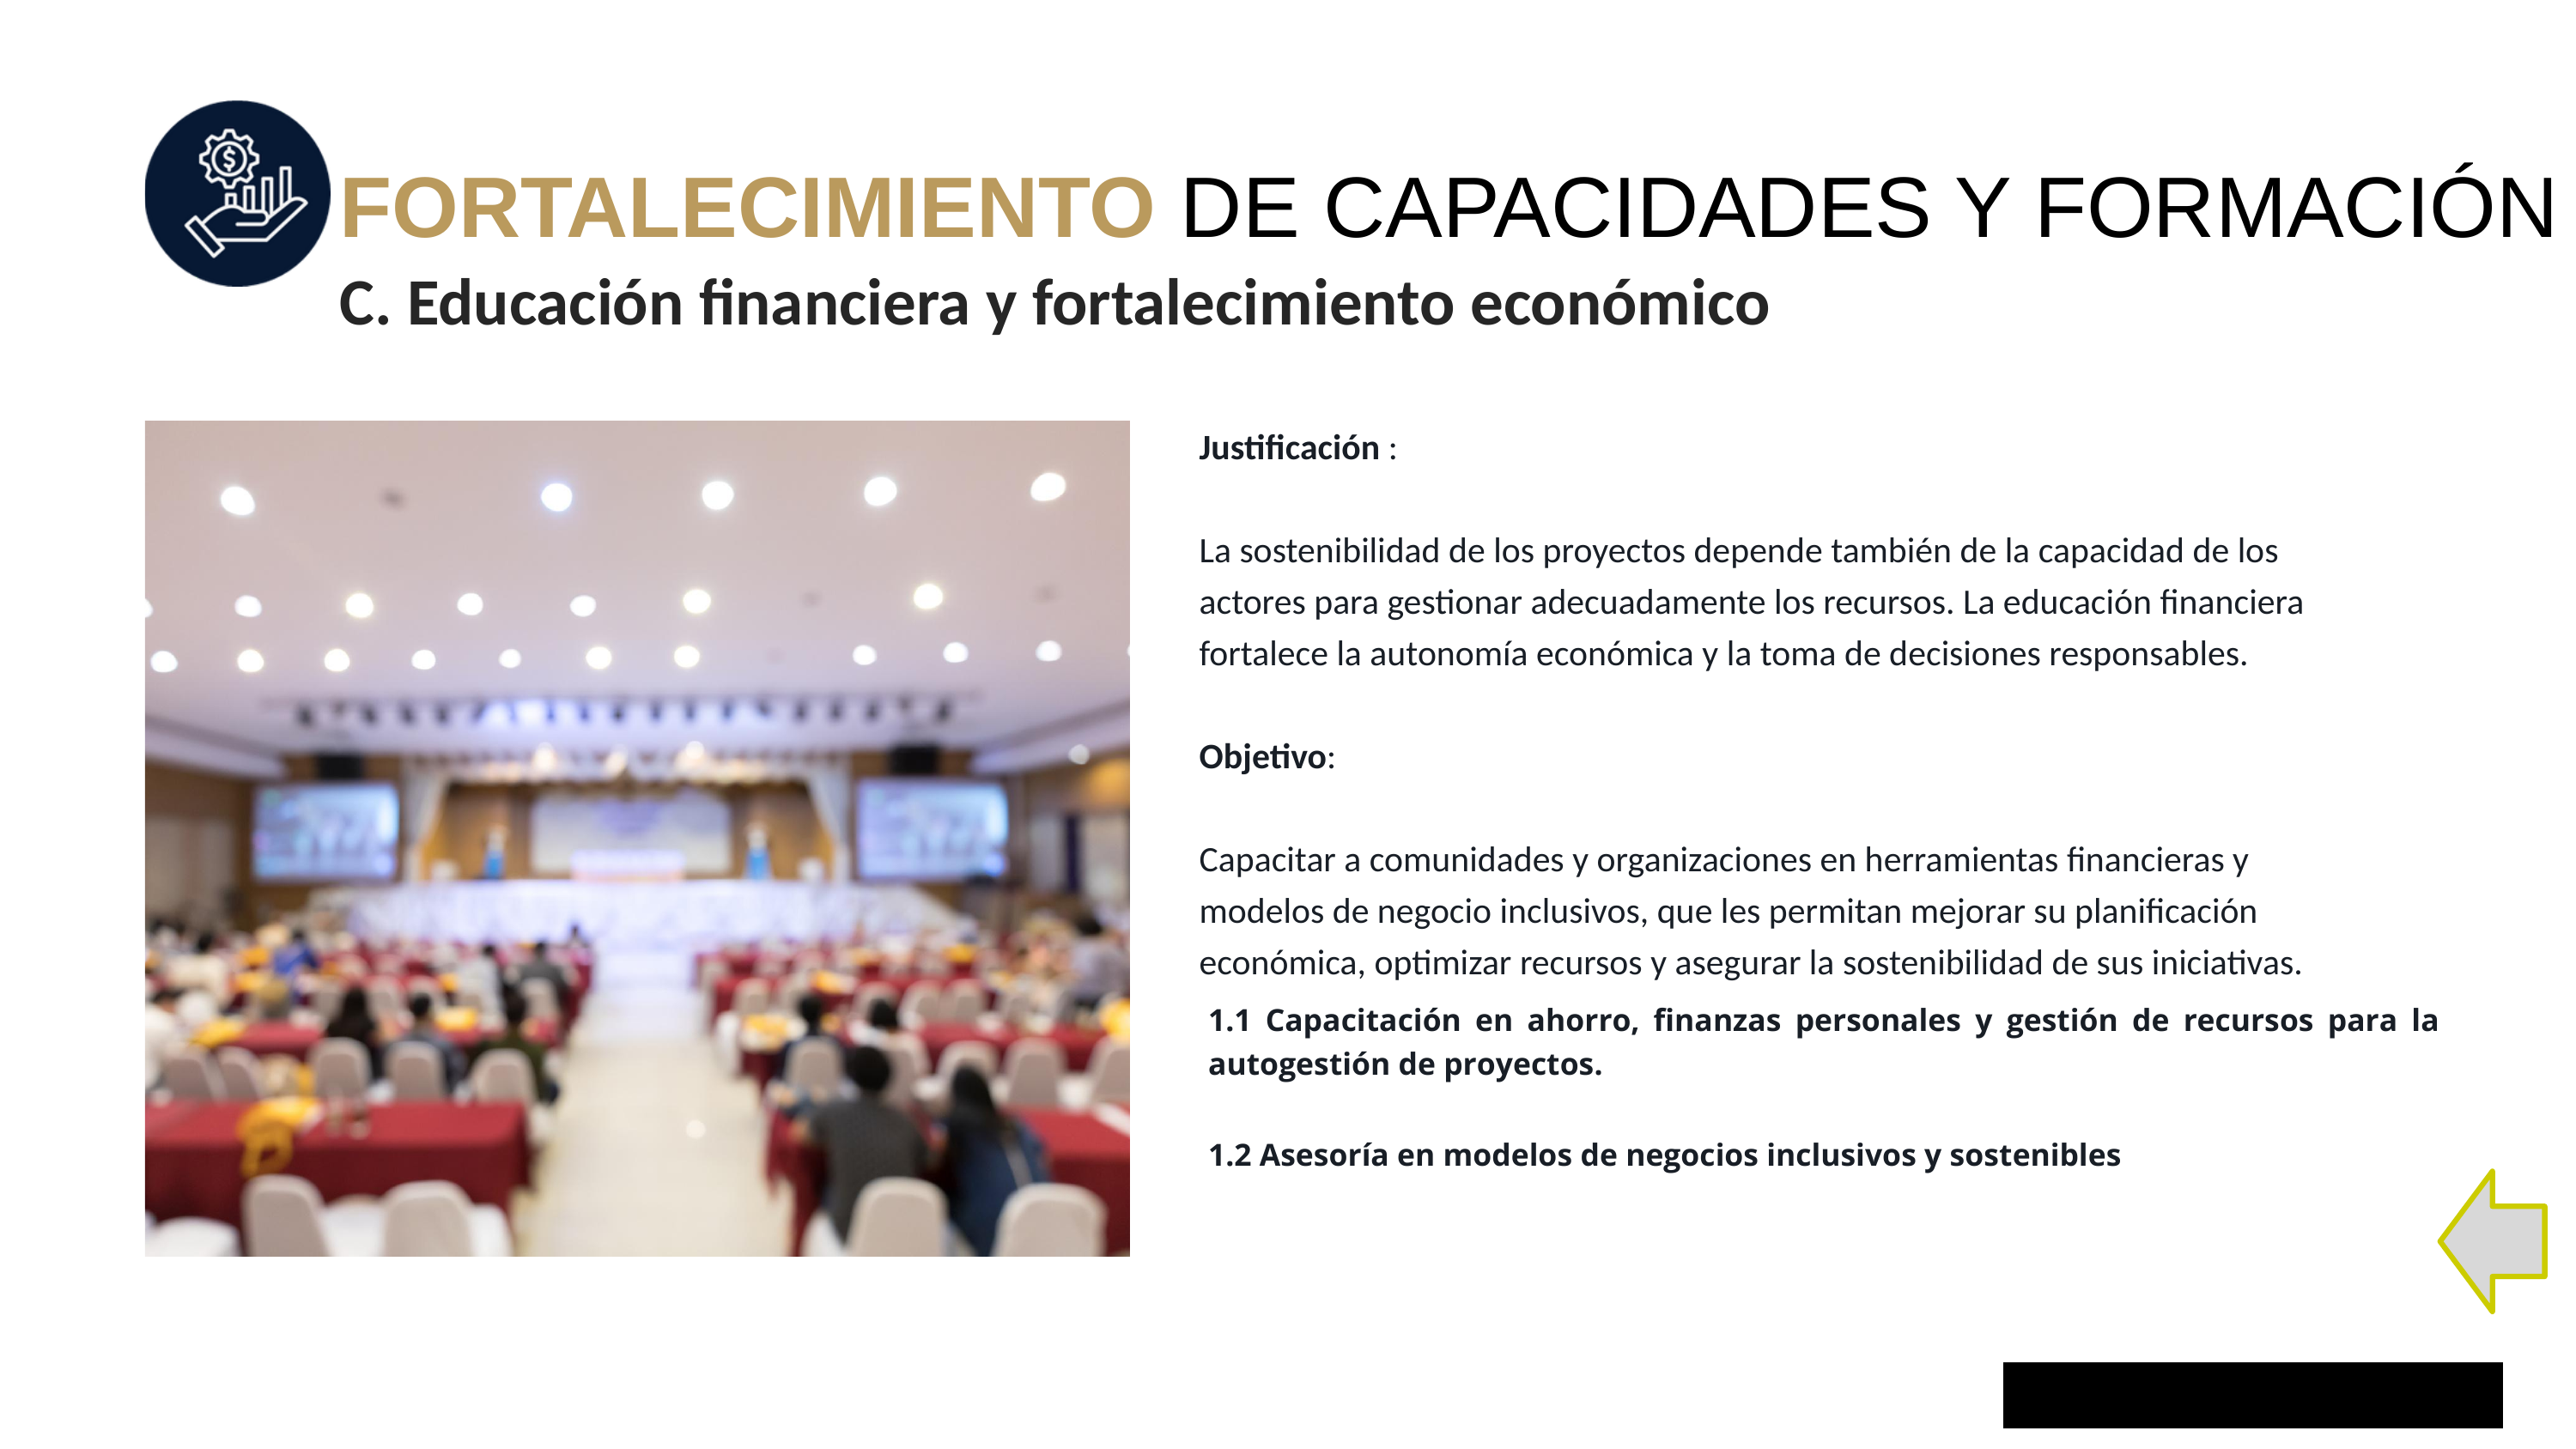

FORTALECIMIENTO DE CAPACIDADES Y FORMACIÓN
C. Educación financiera y fortalecimiento económico

Justificación :

La sostenibilidad de los proyectos depende también de la capacidad de los actores para gestionar adecuadamente los recursos. La educación financiera fortalece la autonomía económica y la toma de decisiones responsables.

Objetivo:

Capacitar a comunidades y organizaciones en herramientas financieras y modelos de negocio inclusivos, que les permitan mejorar su planificación económica, optimizar recursos y asegurar la sostenibilidad de sus iniciativas.

1.1 Capacitación en ahorro, finanzas personales y gestión de recursos para la autogestión de proyectos.

1.2 Asesoría en modelos de negocios inclusivos y sostenibles

15

WWW.CRESCEREPST.COM